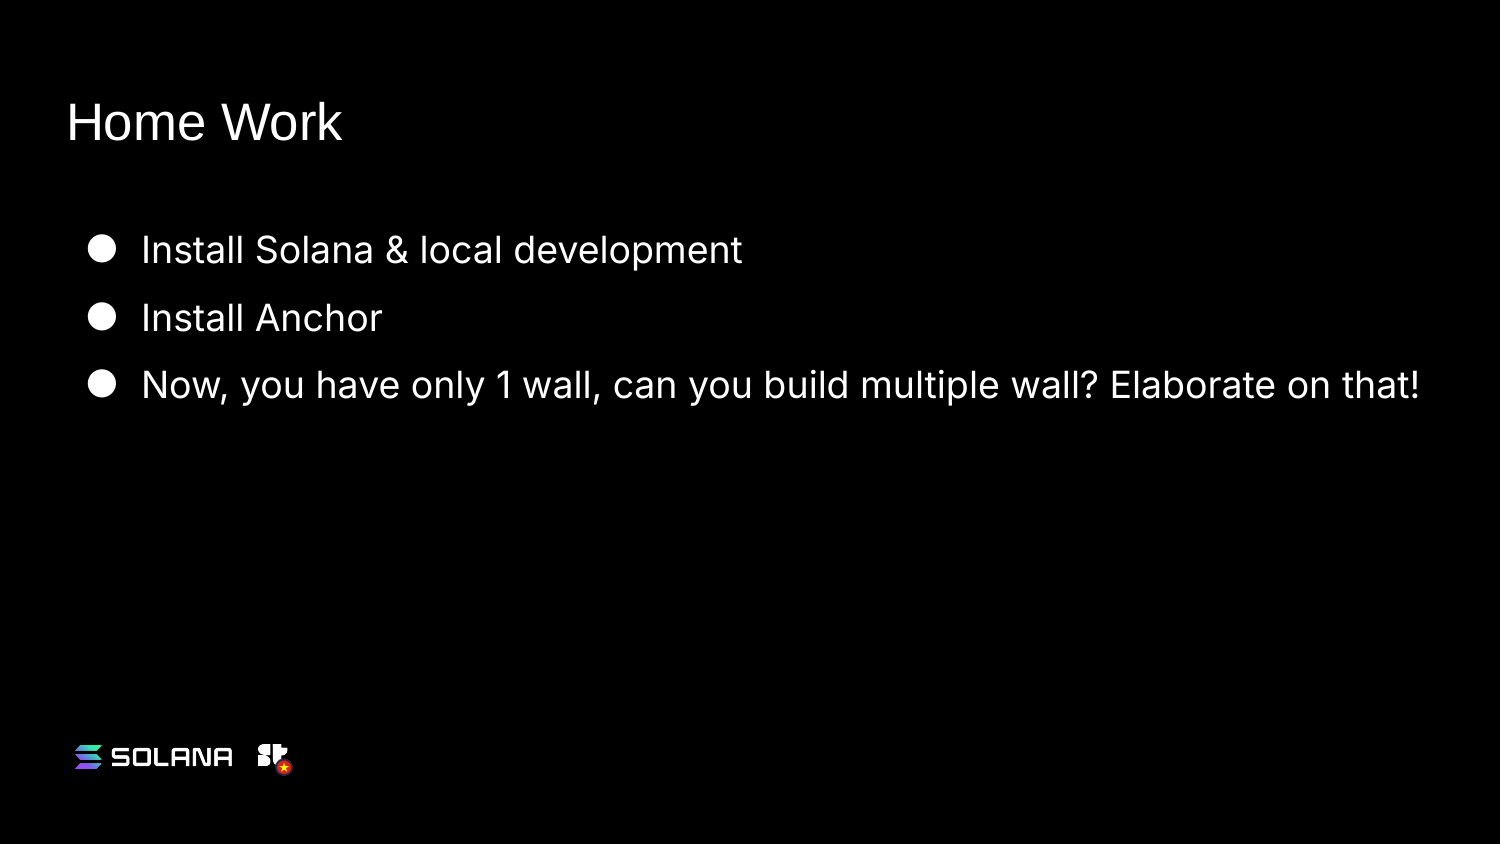

# Home Work
Install Solana & local development
Install Anchor
Now, you have only 1 wall, can you build multiple wall? Elaborate on that!